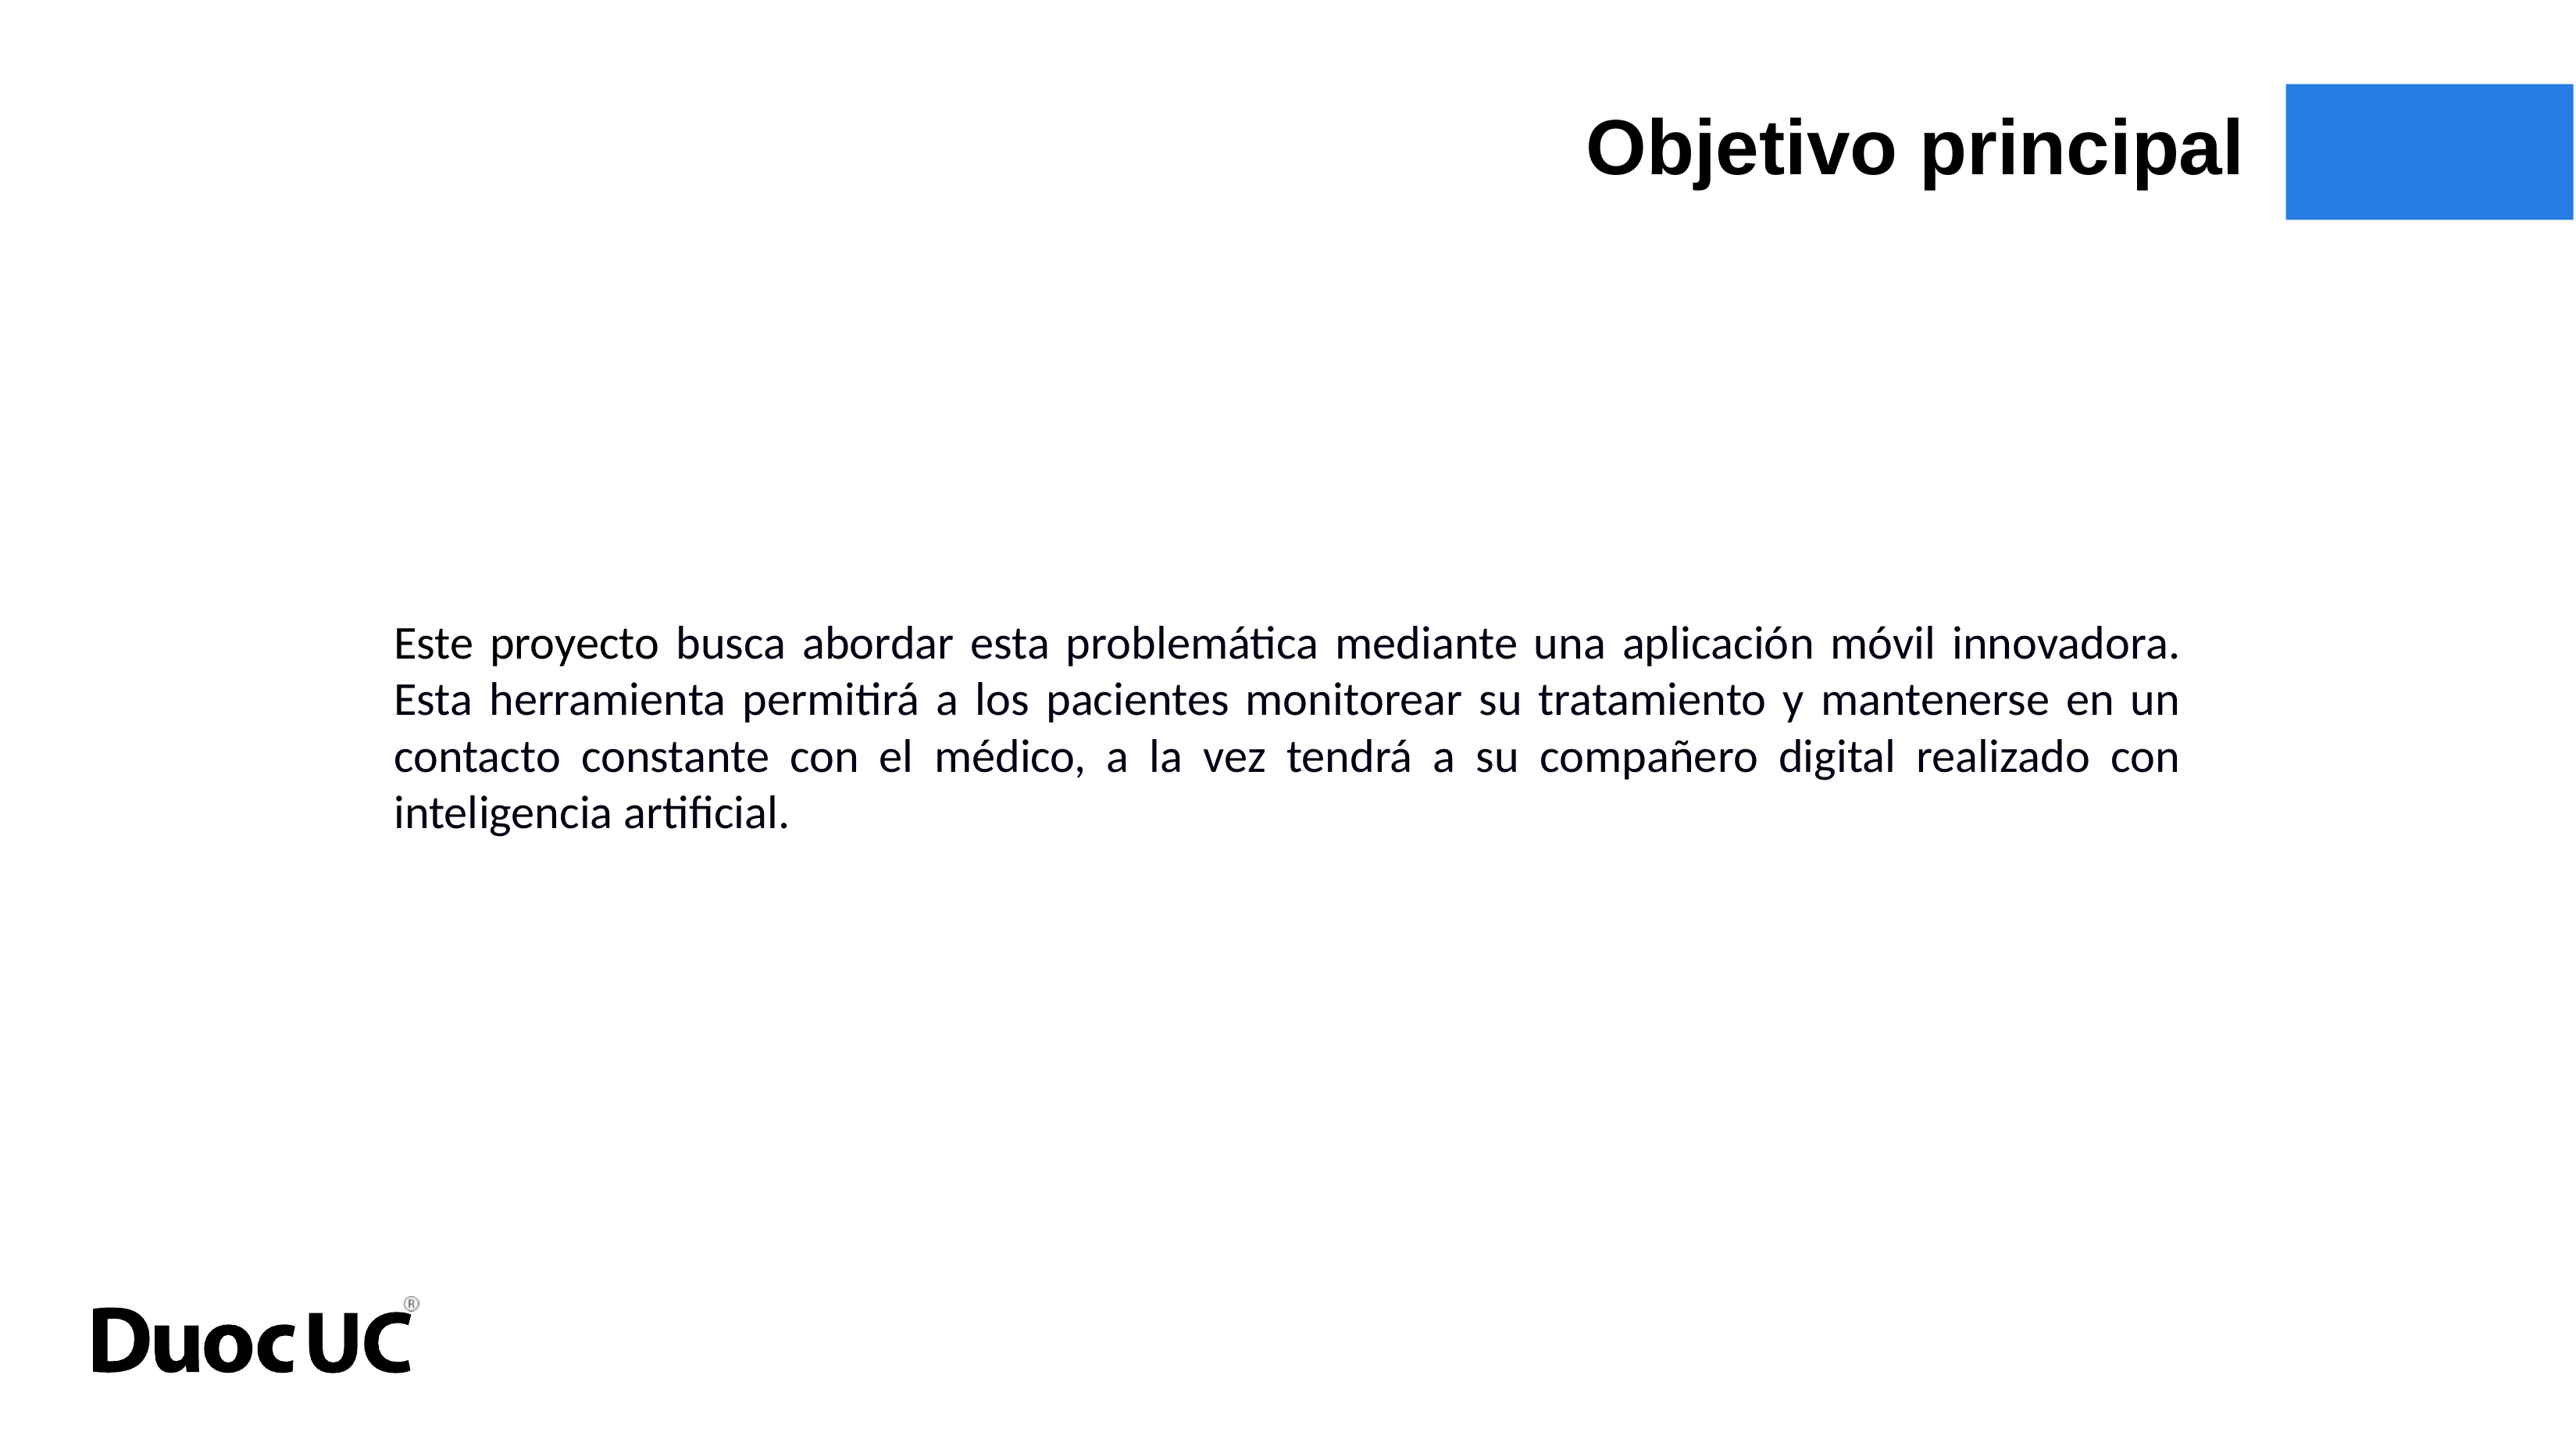

Objetivo principal
Este proyecto busca abordar esta problemática mediante una aplicación móvil innovadora. Esta herramienta permitirá a los pacientes monitorear su tratamiento y mantenerse en un contacto constante con el médico, a la vez tendrá a su compañero digital realizado con inteligencia artificial.